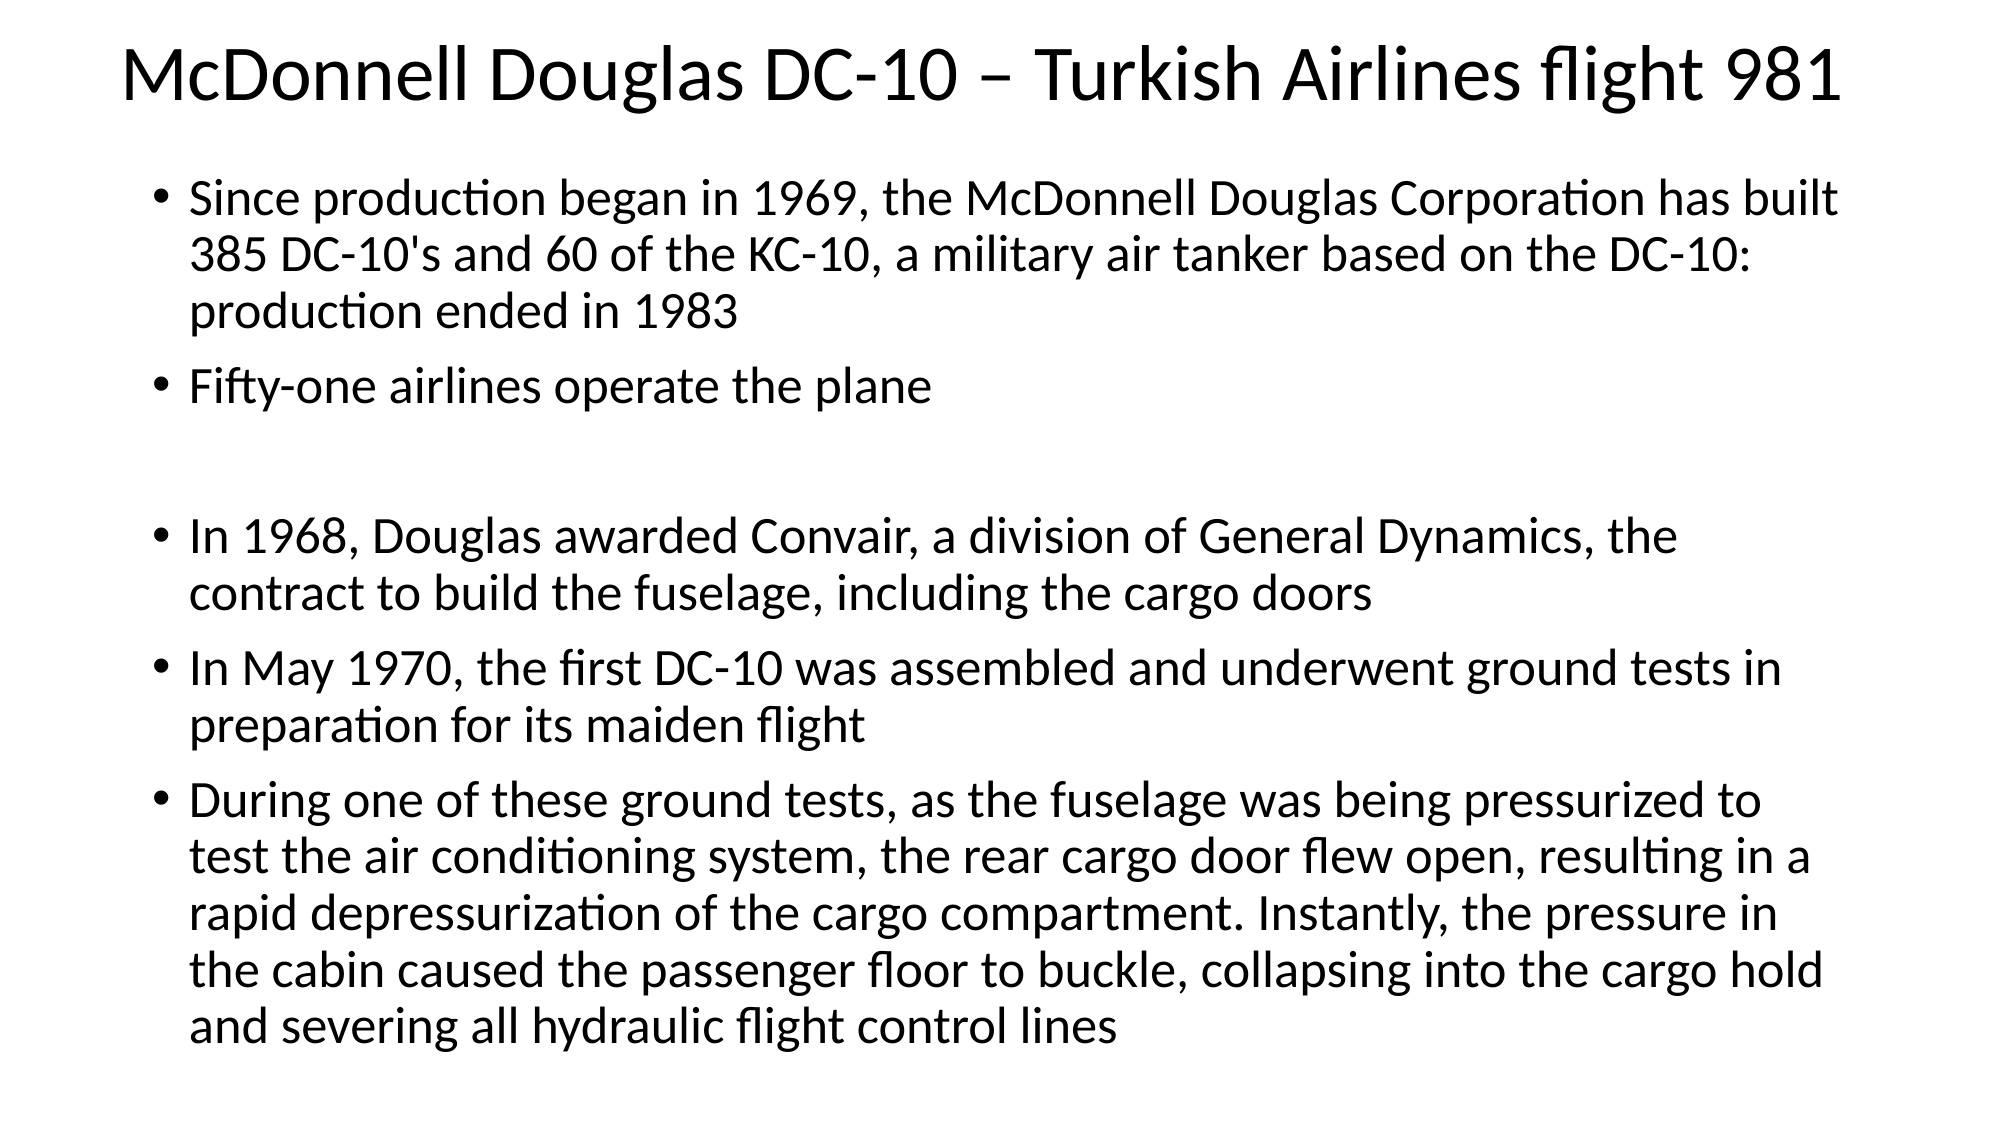

# McDonnell Douglas DC-10 – Turkish Airlines flight 981
Since production began in 1969, the McDonnell Douglas Corporation has built 385 DC-10's and 60 of the KC-10, a military air tanker based on the DC-10: production ended in 1983
Fifty-one airlines operate the plane

In 1968, Douglas awarded Convair, a division of General Dynamics, the contract to build the fuselage, including the cargo doors
In May 1970, the first DC-10 was assembled and underwent ground tests in preparation for its maiden flight
During one of these ground tests, as the fuselage was being pressurized to test the air conditioning system, the rear cargo door flew open, resulting in a rapid depressurization of the cargo compartment. Instantly, the pressure in the cabin caused the passenger floor to buckle, collapsing into the cargo hold and severing all hydraulic flight control lines